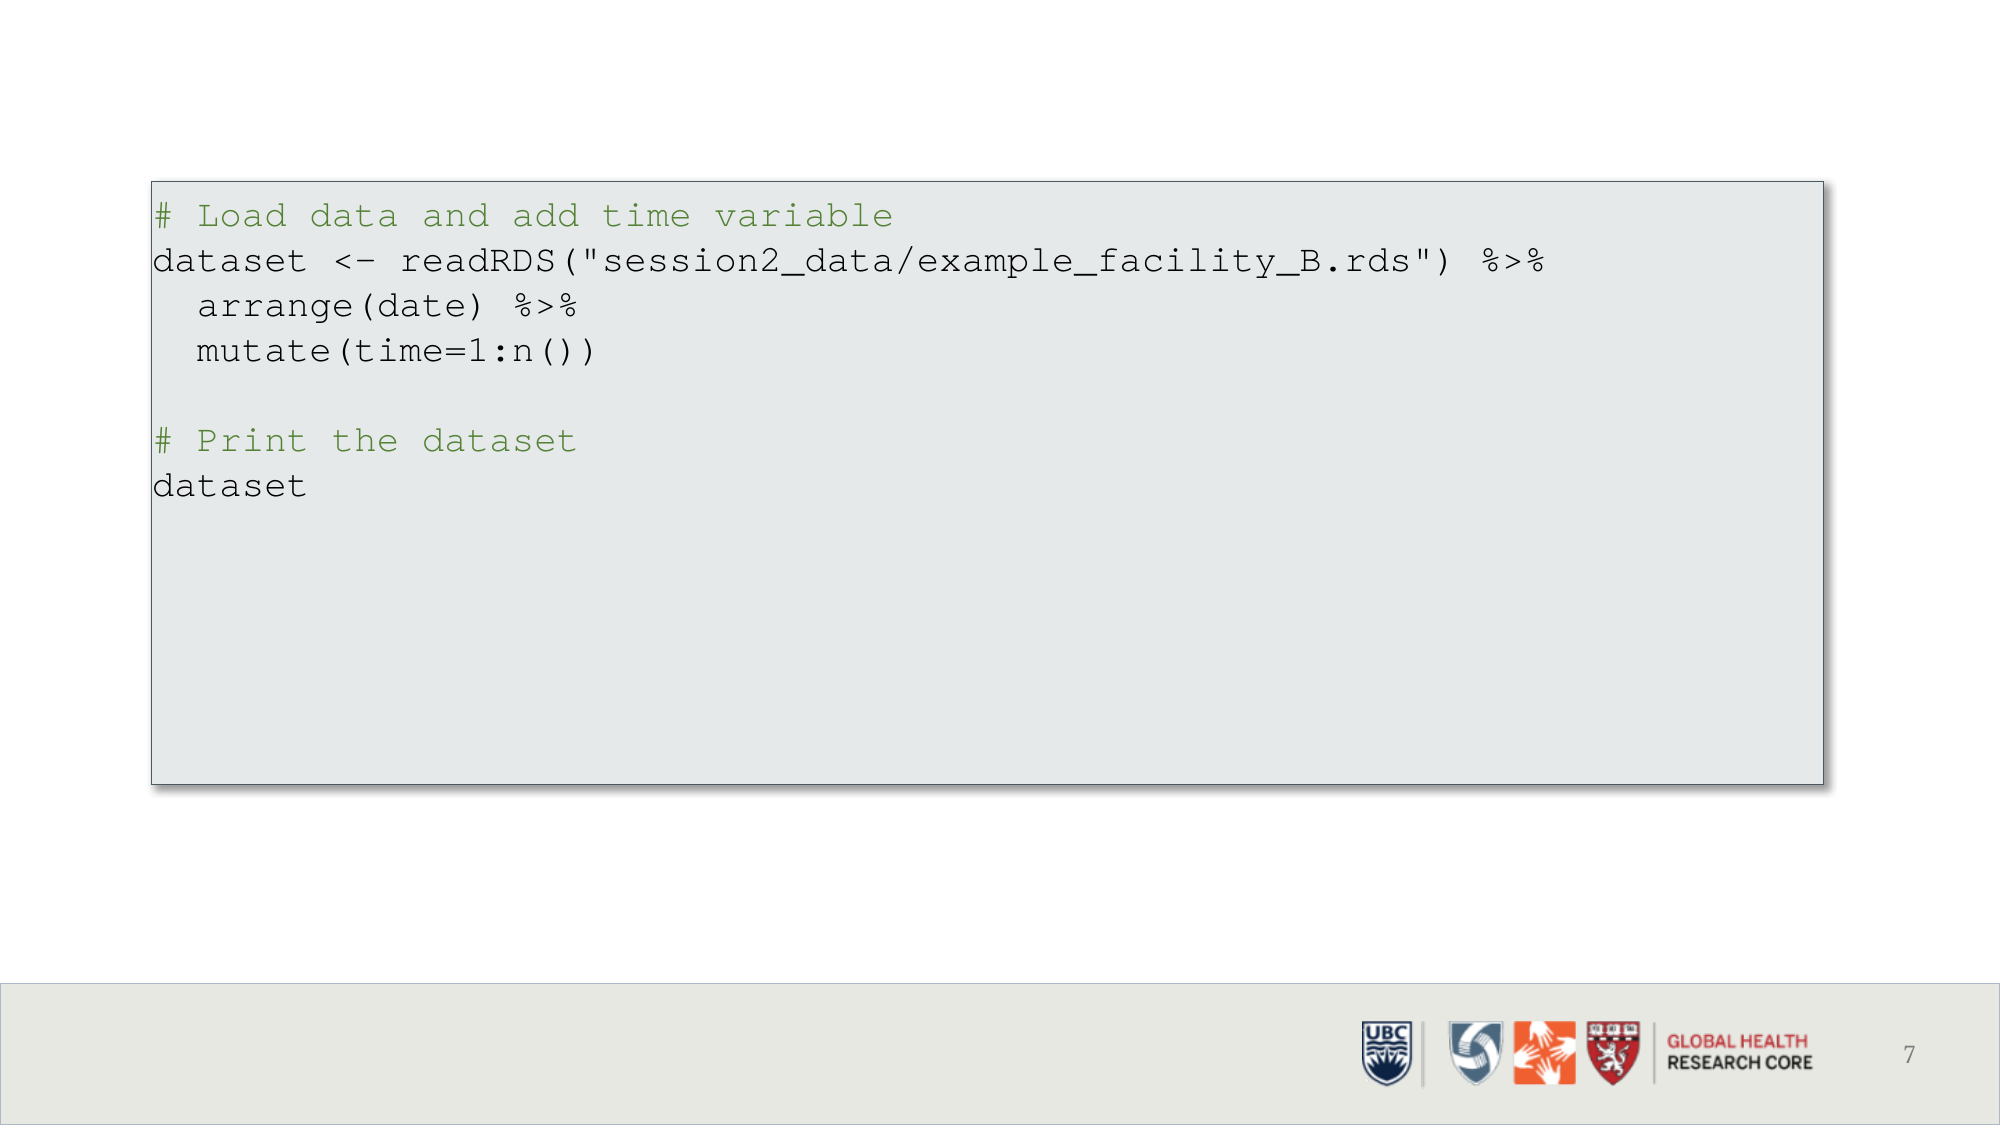

# Load data and add time variable
dataset <- readRDS("session2_data/example_facility_B.rds") %>%
  arrange(date) %>%
  mutate(time=1:n())

# Print the dataset
dataset